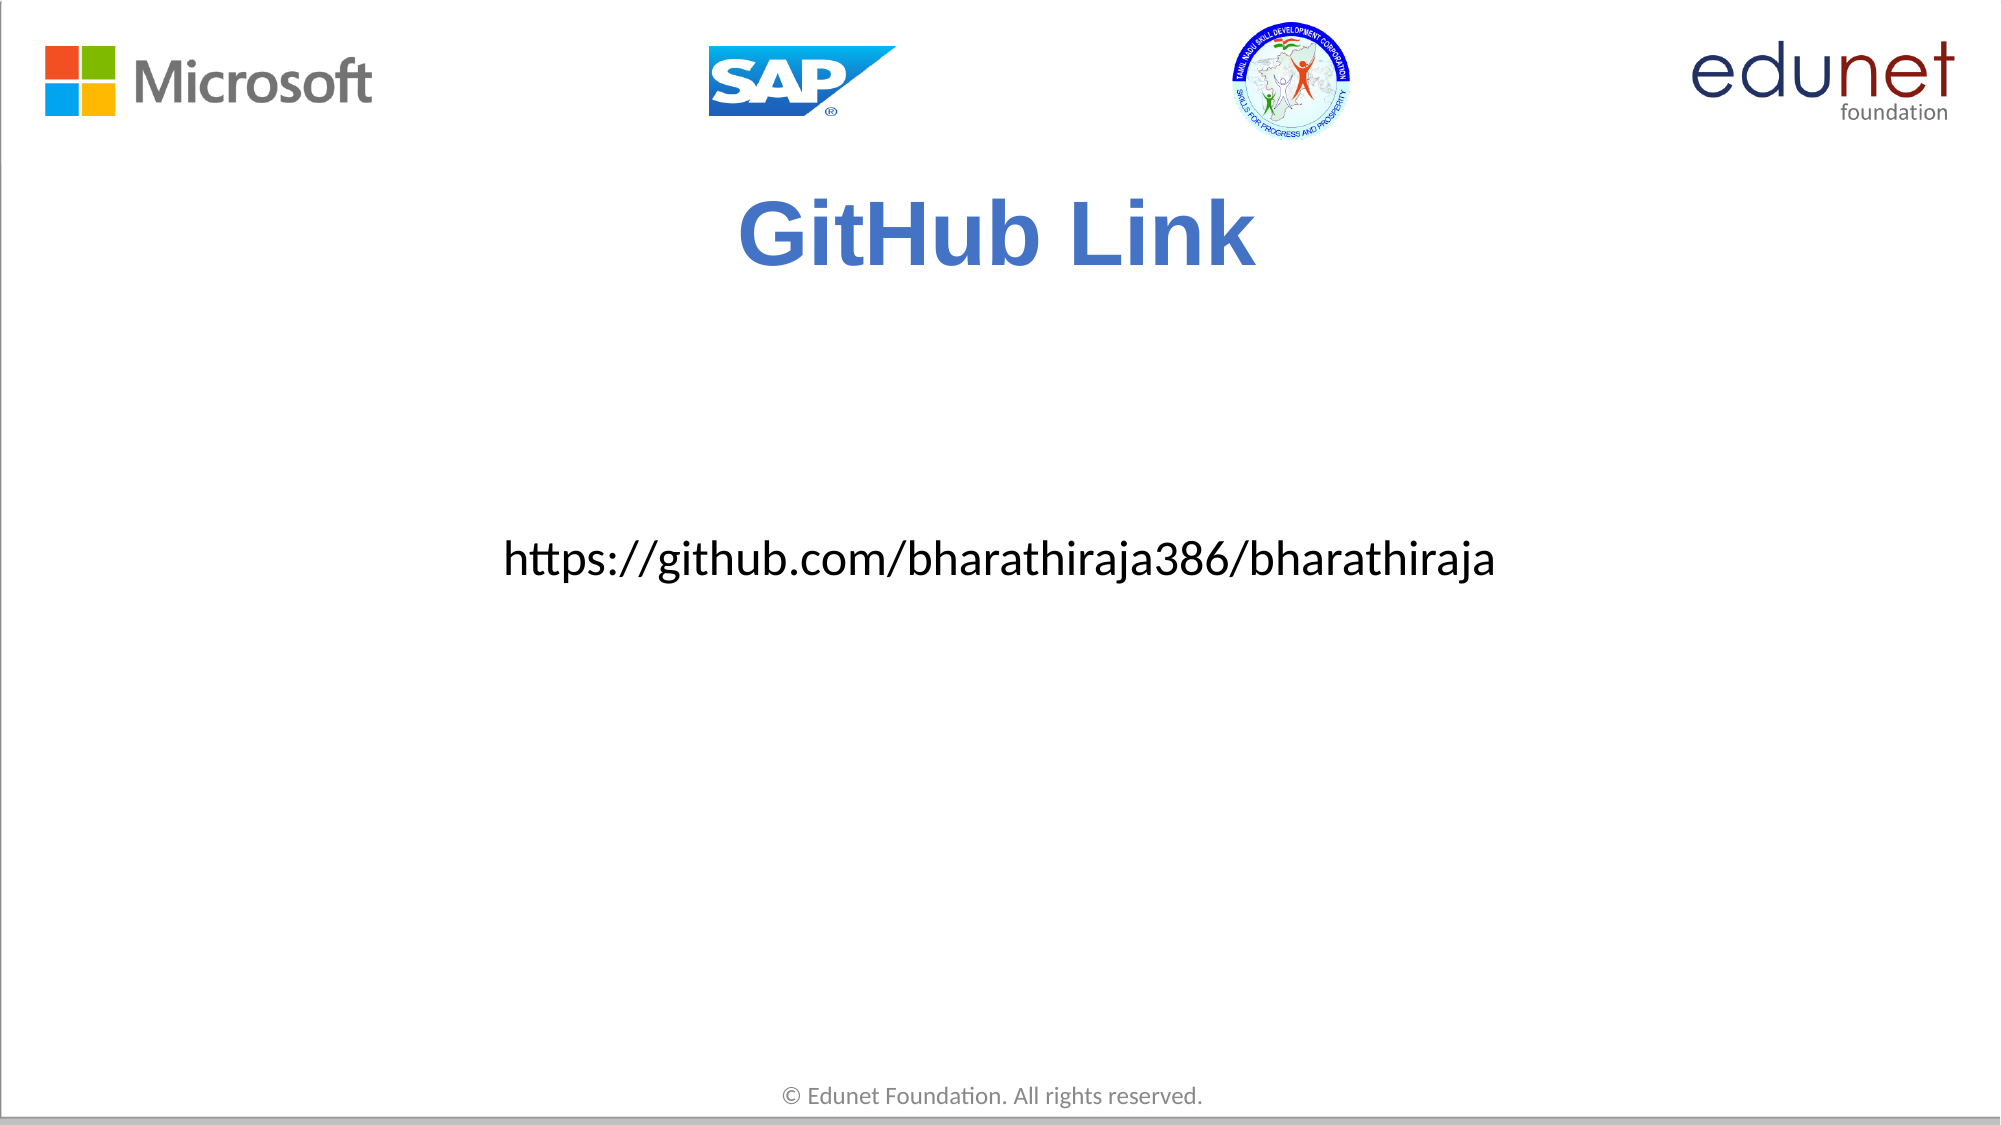

# GitHub Link
https://github.com/bharathiraja386/bharathiraja
© Edunet Foundation. All rights reserved.